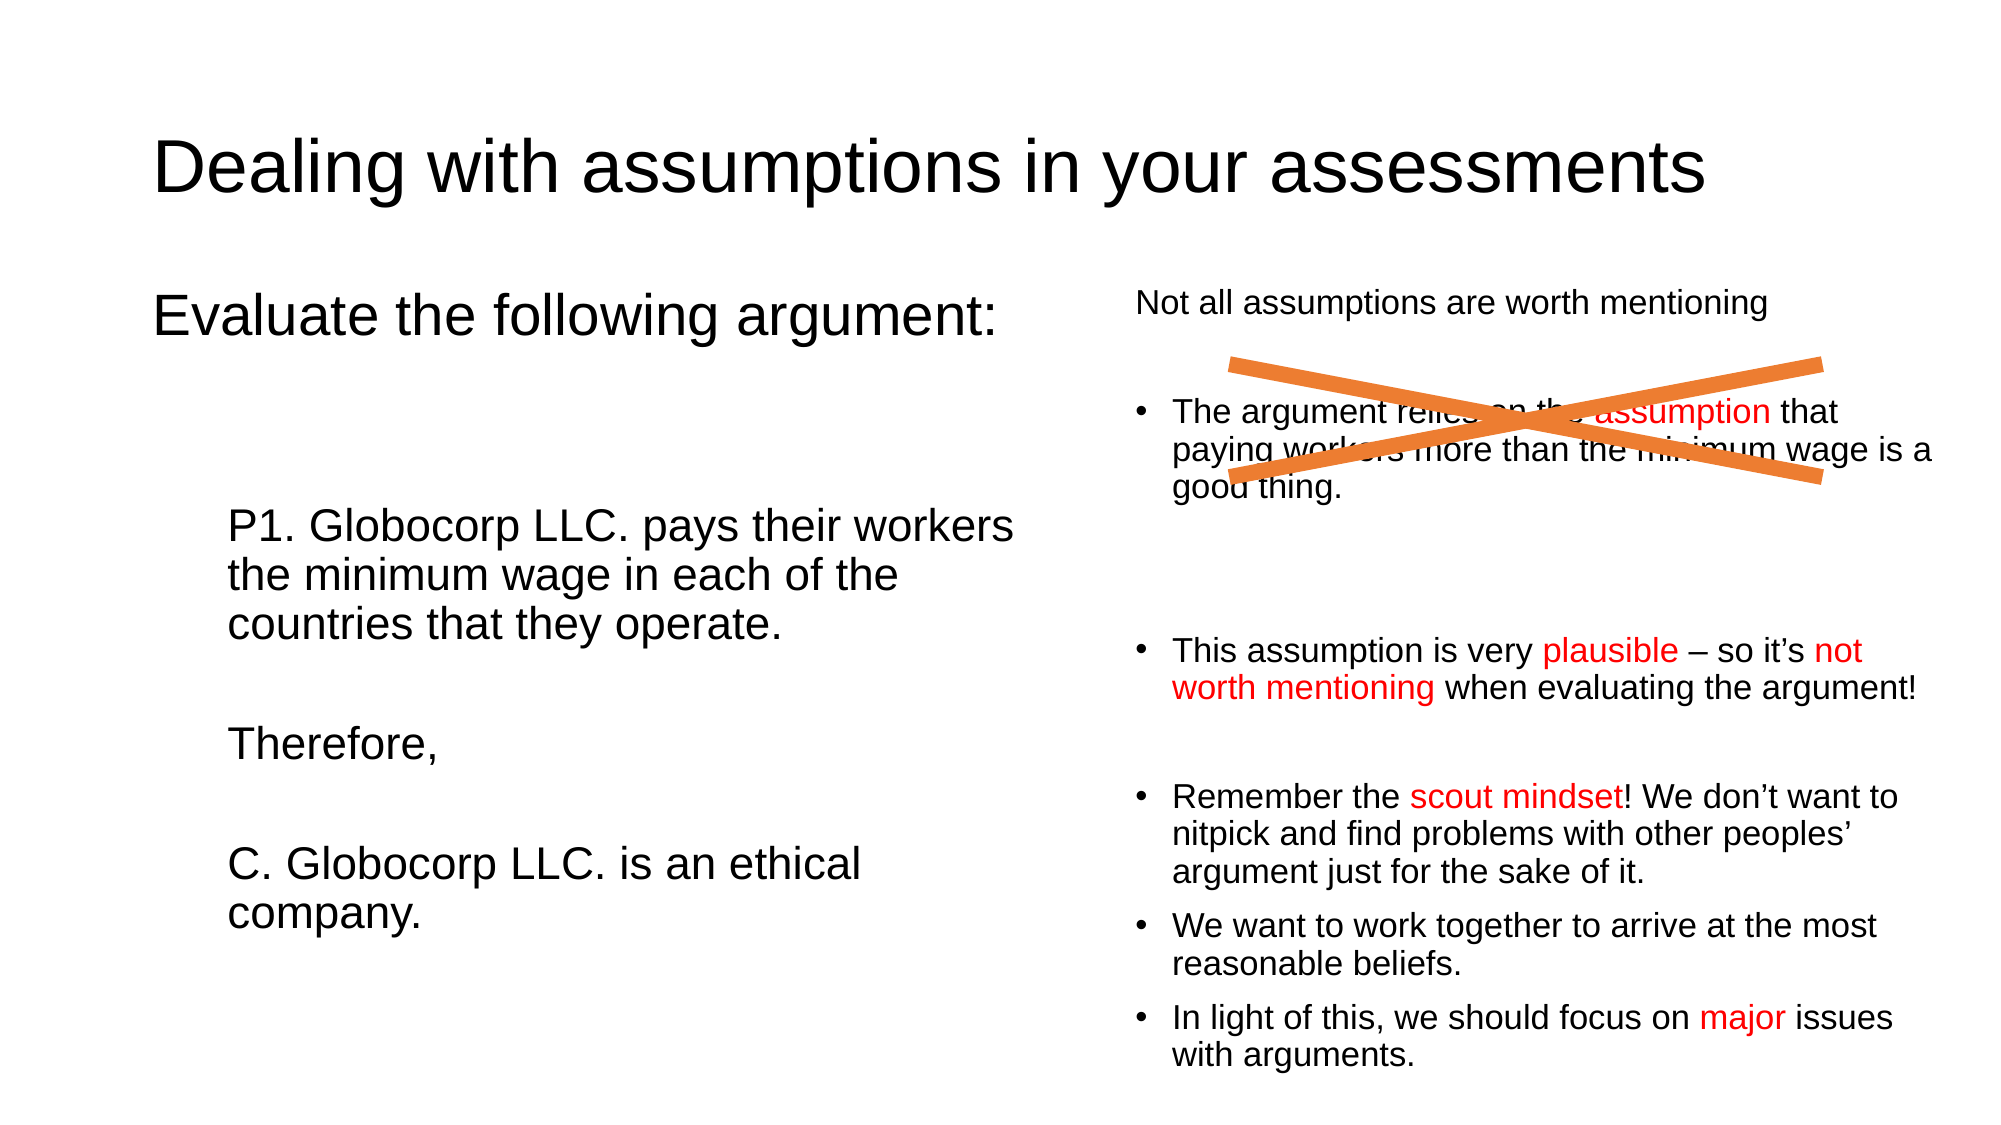

# Dealing with assumptions in your assessments

Evaluate the following argument:

P1. Globocorp LLC. pays their workers the minimum wage in each of the countries that they operate.

Therefore,

C. Globocorp LLC. is an ethical company.

Not all assumptions are worth mentioning

The argument relies on the assumption that paying workers more than the minimum wage is a good thing.

This assumption is very plausible – so it’s not worth mentioning when evaluating the argument!

Remember the scout mindset! We don’t want to nitpick and find problems with other peoples’ argument just for the sake of it.
We want to work together to arrive at the most reasonable beliefs.
In light of this, we should focus on major issues with arguments.